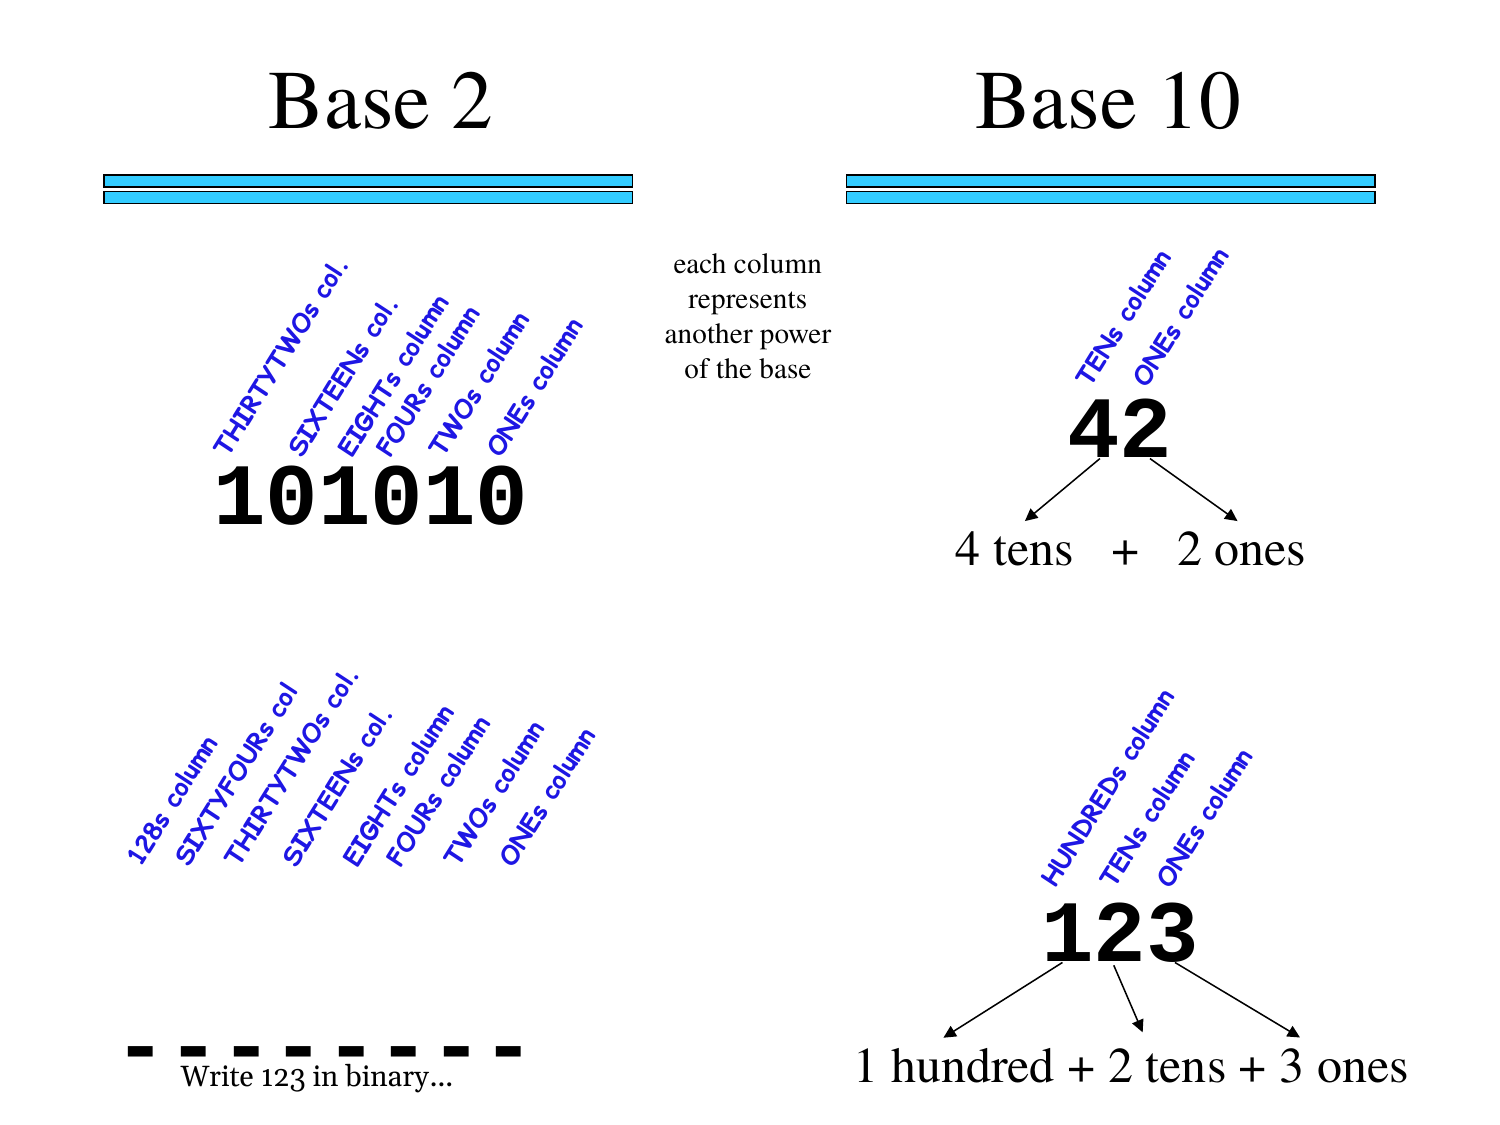

Base 2
Base 10

each column represents another power of the base
TENs column
ONEs column
THIRTYTWOs col.
EIGHTs column
SIXTEENs col.
FOURs column
TWOs column
ONEs column
42
101010

4 tens   +   2 ones
128s column
SIXTYFOURs col
THIRTYTWOs col.
HUNDREDs column
EIGHTs column
SIXTEENs col.
FOURs column
TWOs column
ONEs column
TENs column
ONEs column
123

--------
1 hundred + 2 tens + 3 ones
Write 123 in binary…